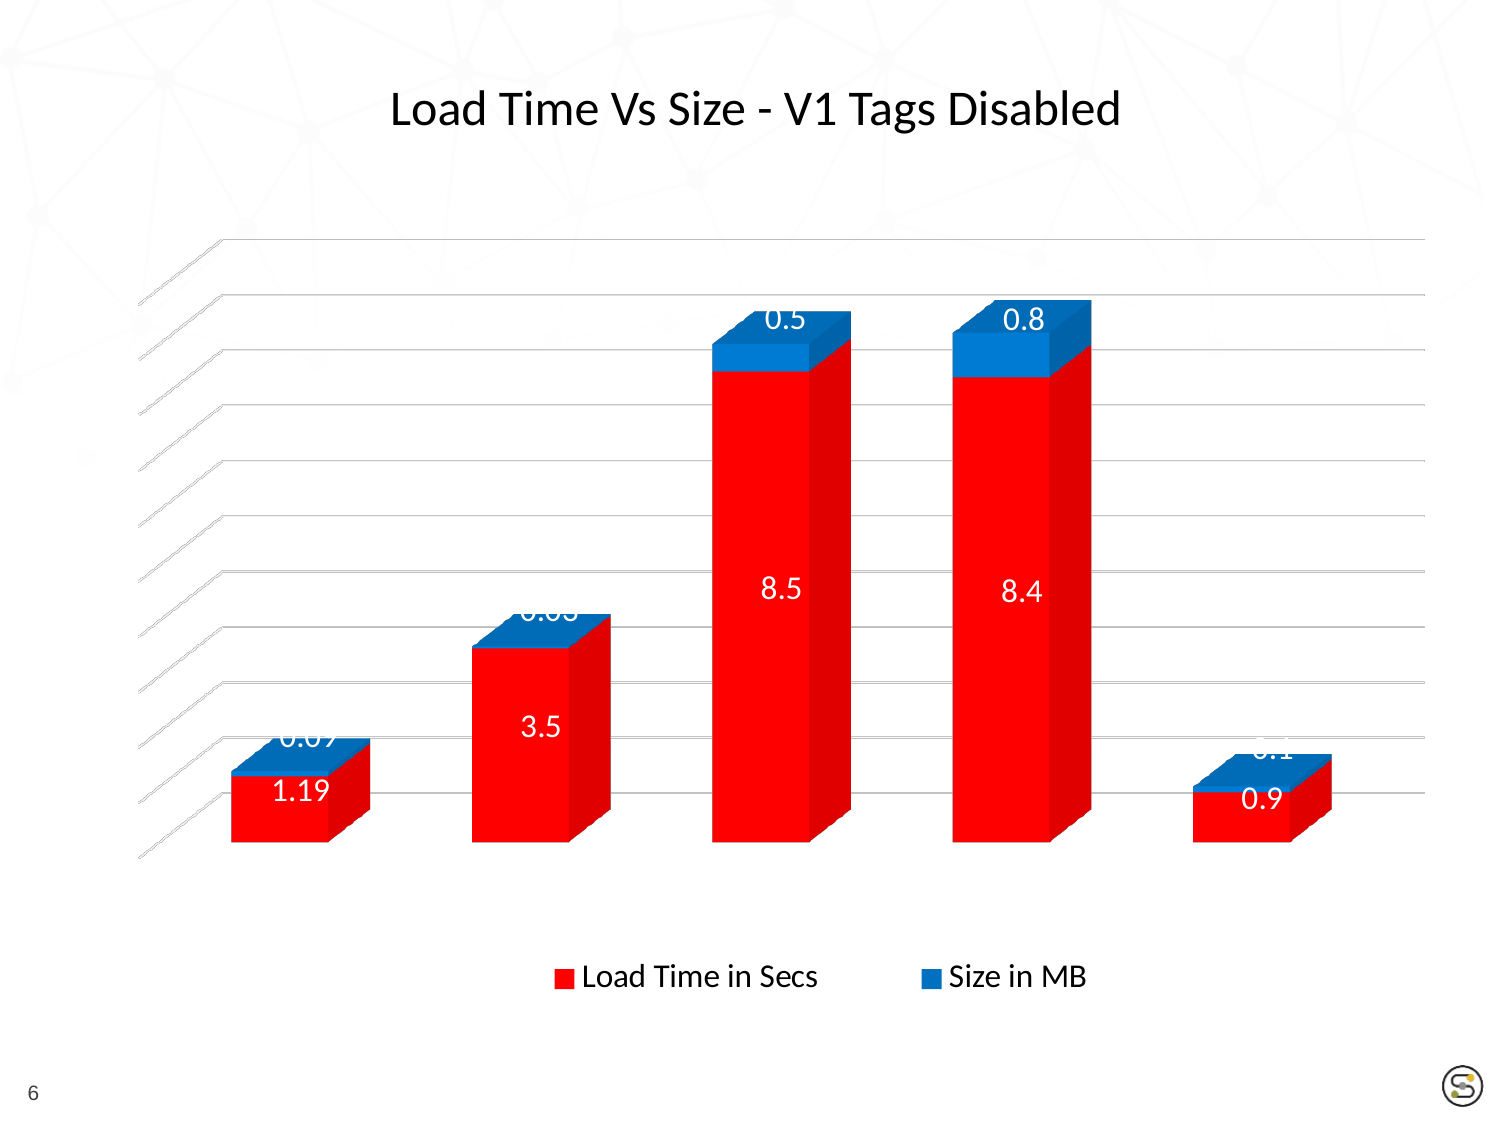

Load Time Vs Size - V1 Tags Disabled

[unsupported chart]